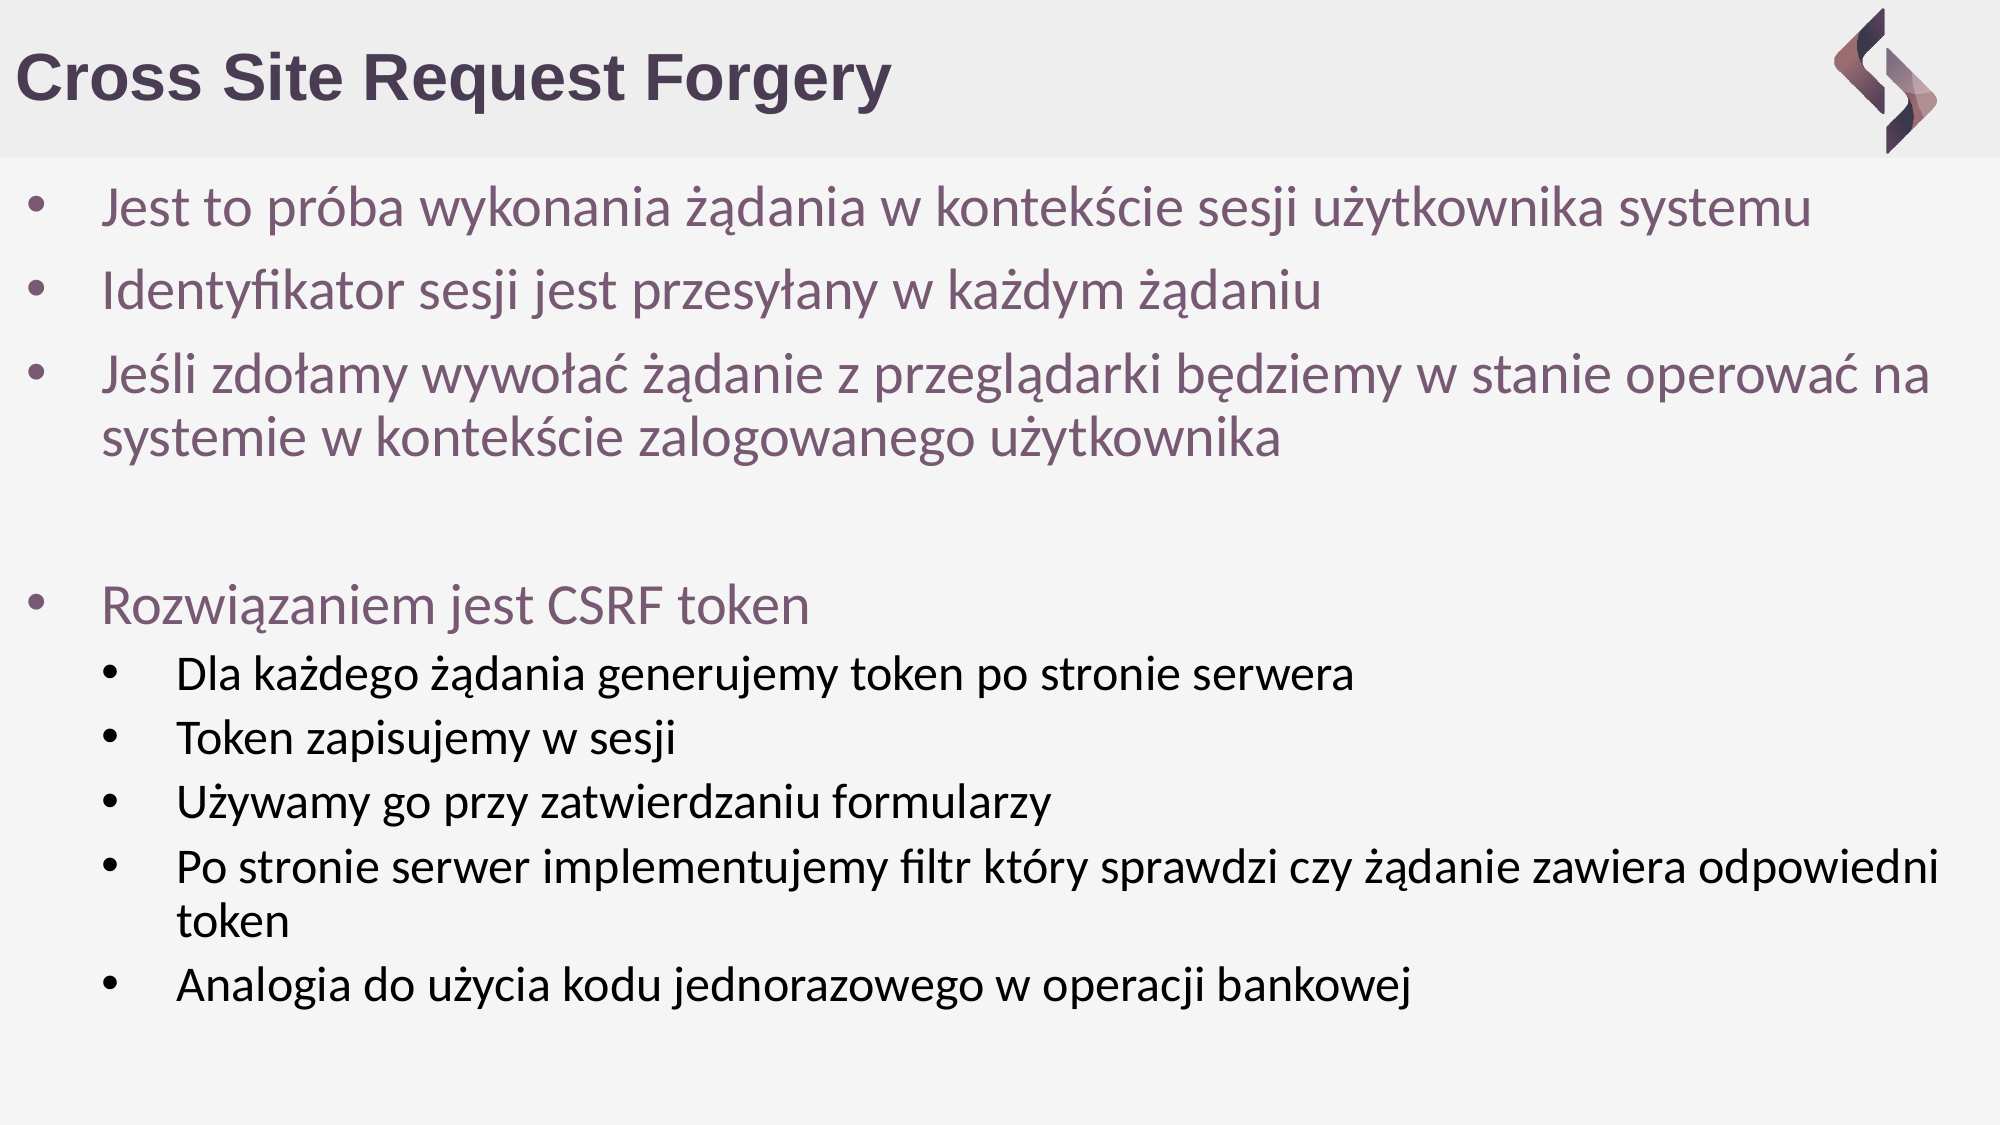

# Cross Site Request Forgery
Jest to próba wykonania żądania w kontekście sesji użytkownika systemu
Identyfikator sesji jest przesyłany w każdym żądaniu
Jeśli zdołamy wywołać żądanie z przeglądarki będziemy w stanie operować na systemie w kontekście zalogowanego użytkownika

Rozwiązaniem jest CSRF token
Dla każdego żądania generujemy token po stronie serwera
Token zapisujemy w sesji
Używamy go przy zatwierdzaniu formularzy
Po stronie serwer implementujemy filtr który sprawdzi czy żądanie zawiera odpowiedni token
Analogia do użycia kodu jednorazowego w operacji bankowej